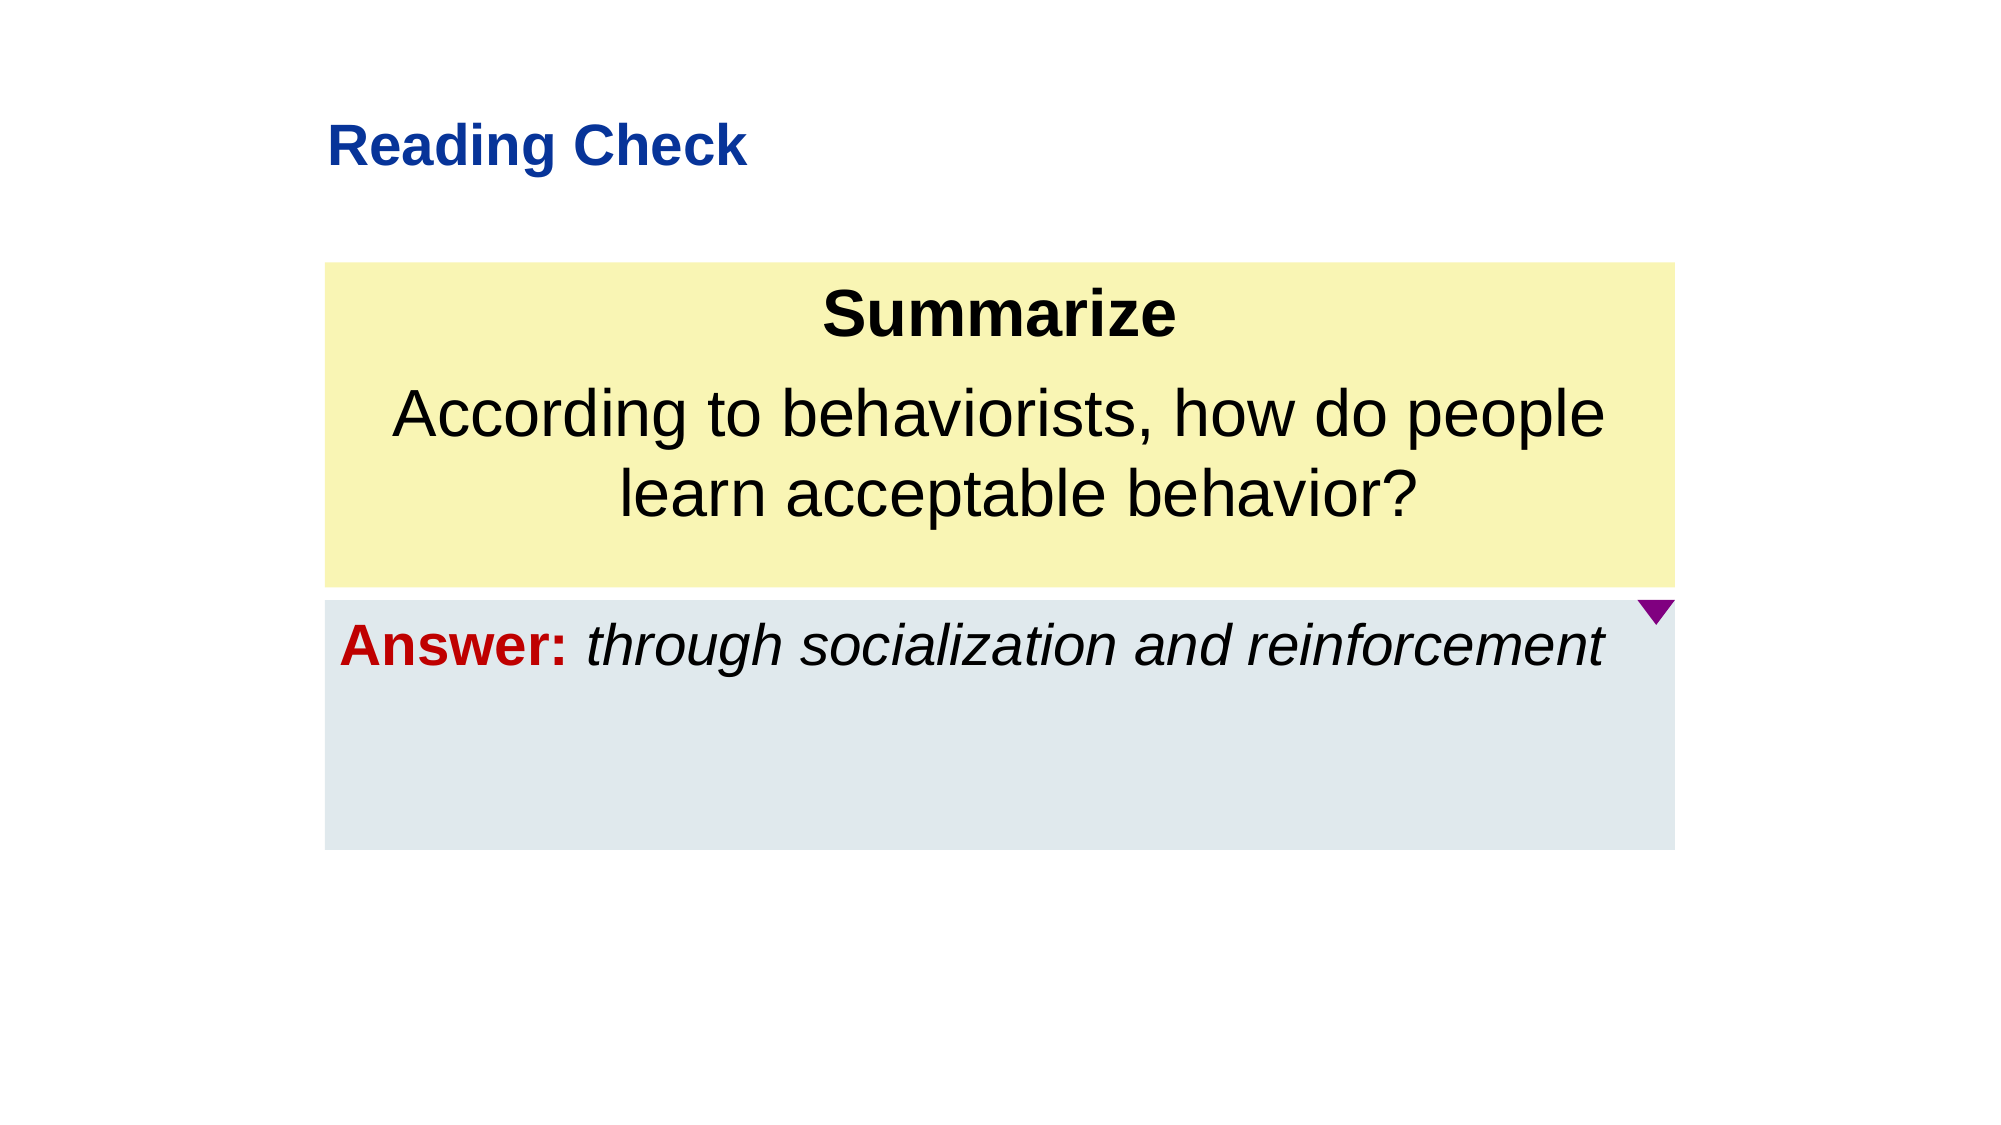

Reading Check
Summarize
According to behaviorists, how do people learn acceptable behavior?
Answer: through socialization and reinforcement